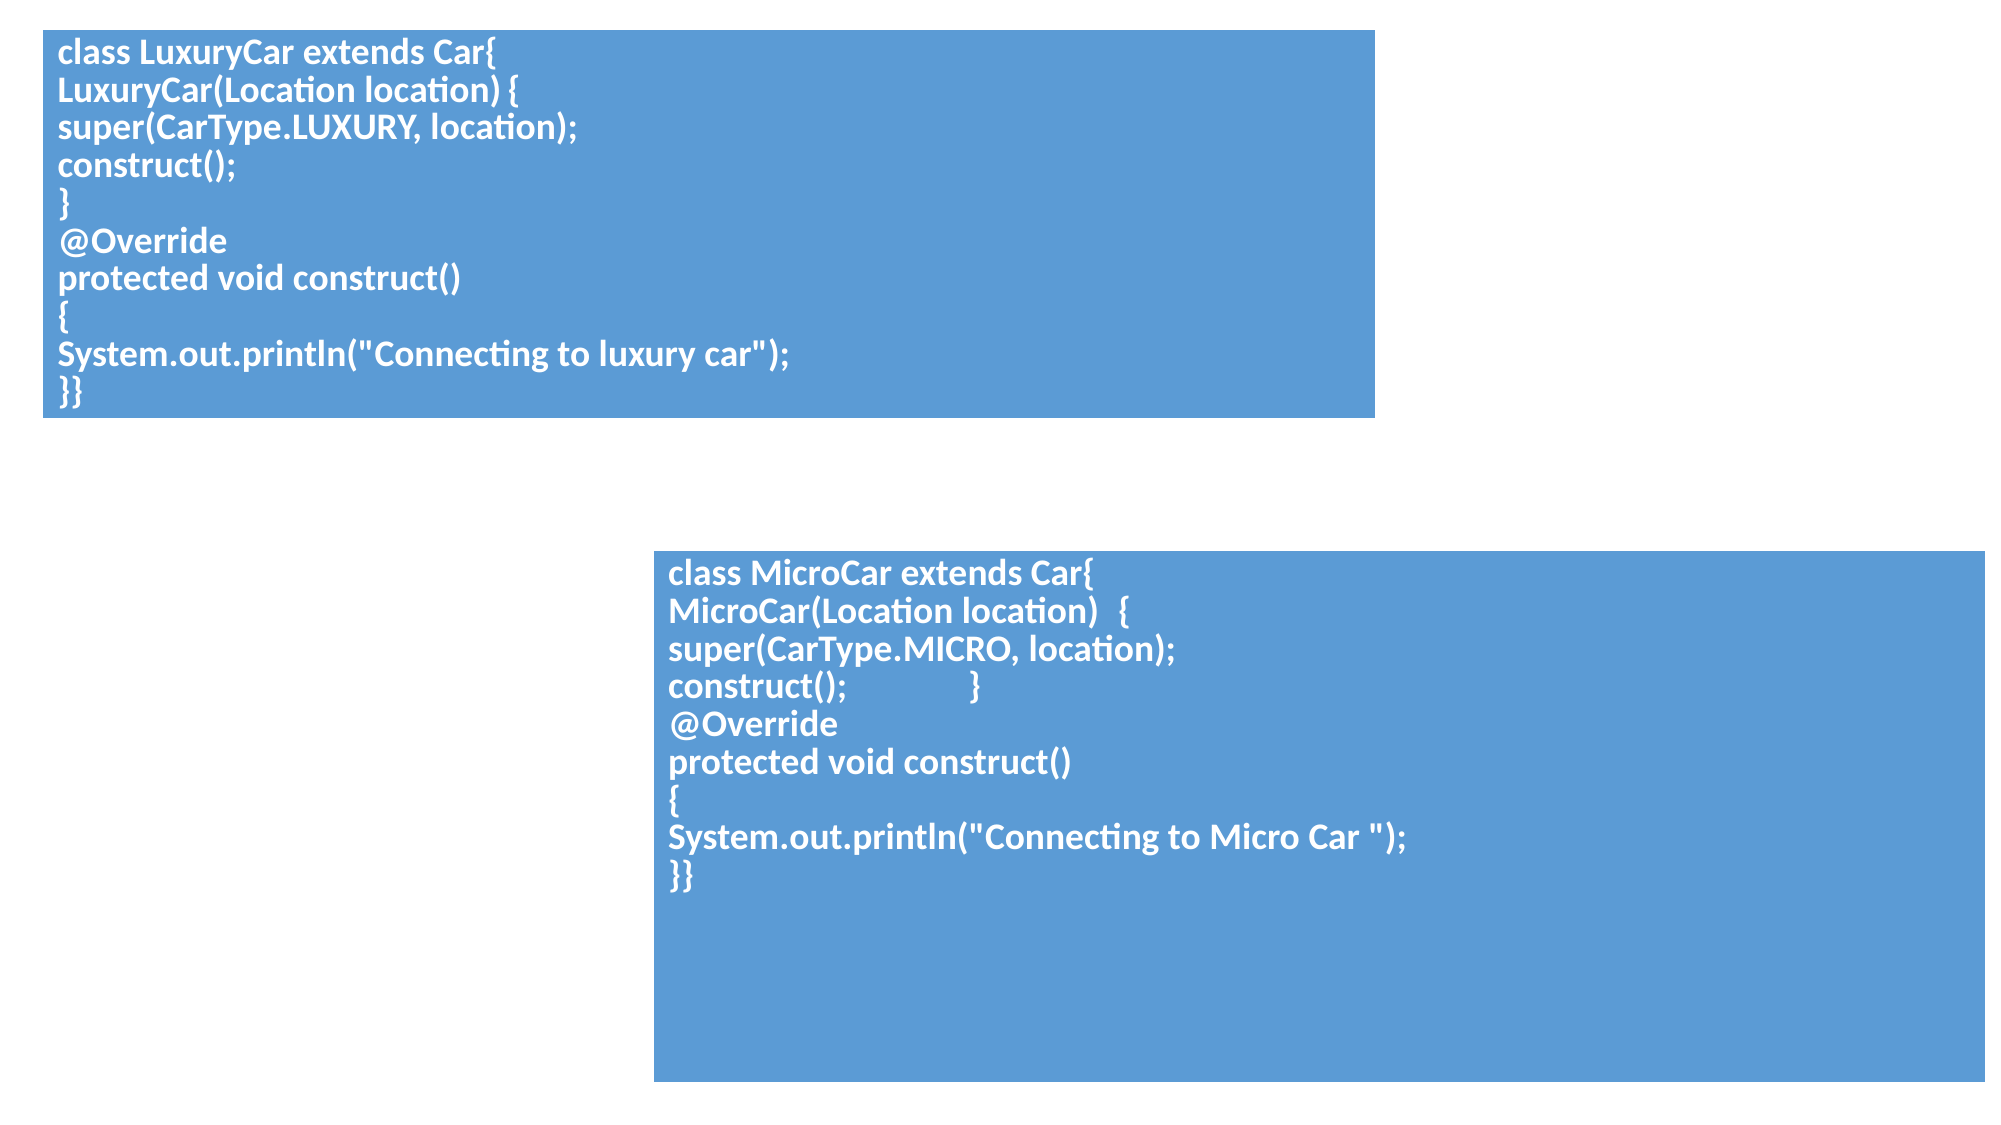

| class LuxuryCar extends Car{ LuxuryCar(Location location) { super(CarType.LUXURY, location); construct(); } @Override protected void construct() { System.out.println("Connecting to luxury car"); }} |
| --- |
| class MicroCar extends Car{ MicroCar(Location location) { super(CarType.MICRO, location); construct(); } @Override protected void construct() { System.out.println("Connecting to Micro Car "); }} |
| --- |